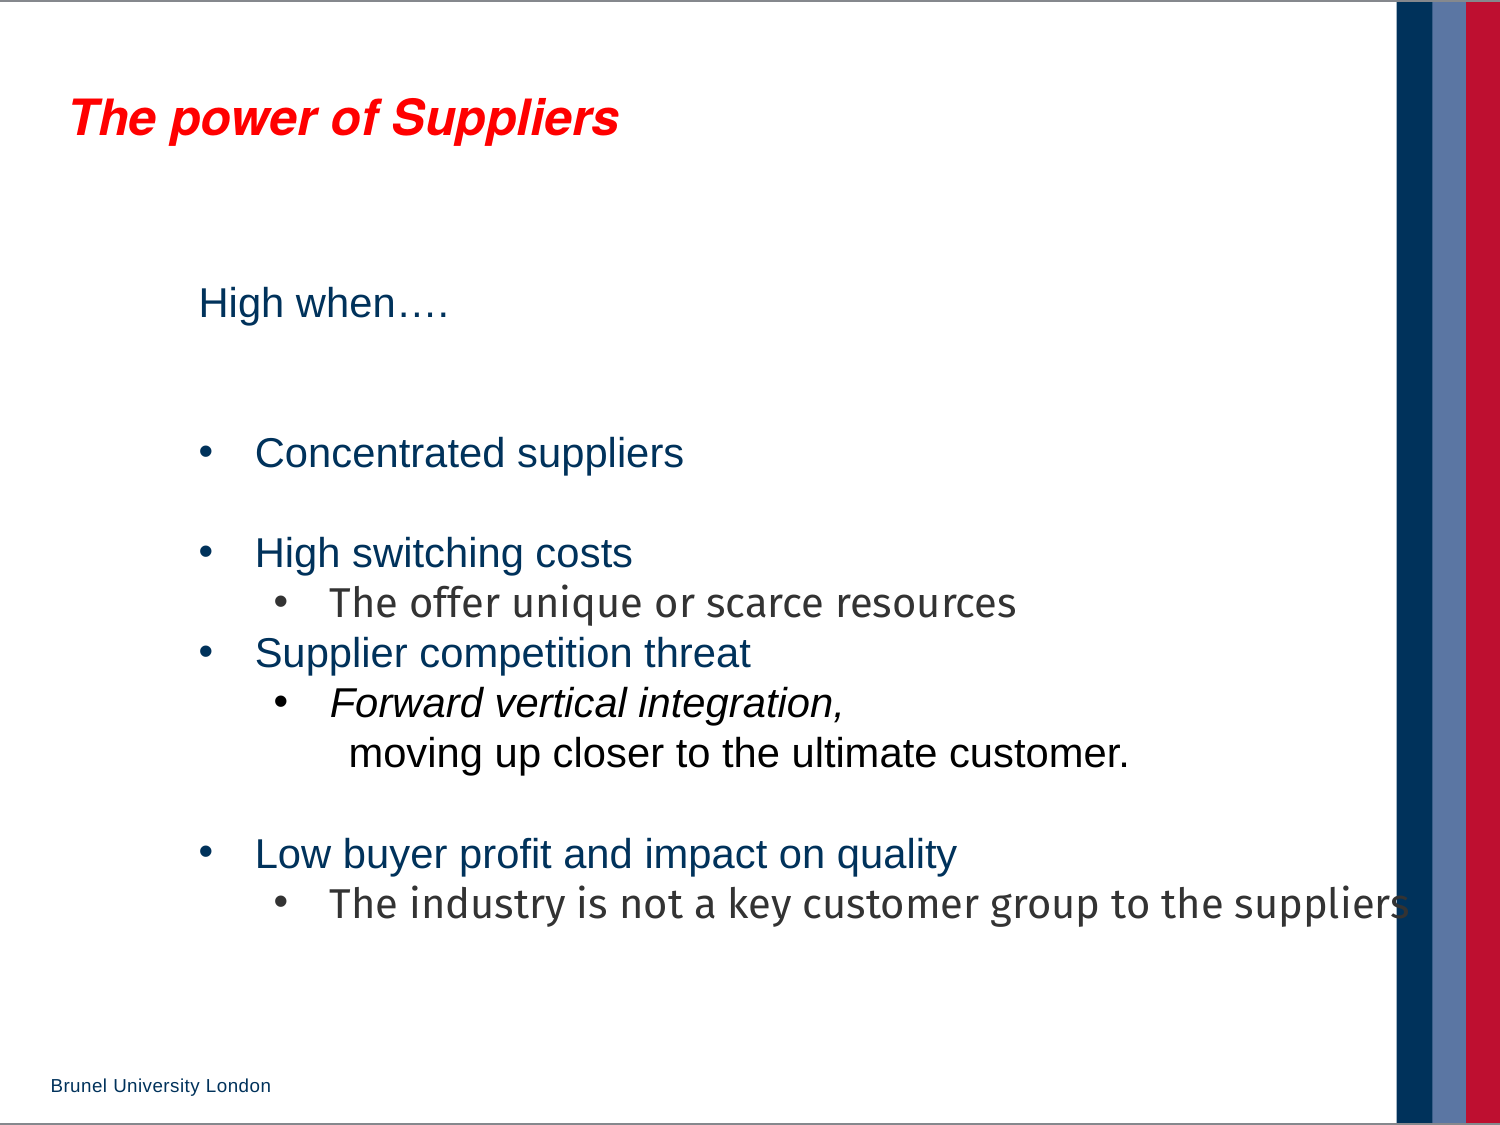

The power of Suppliers
High when….

Concentrated suppliers

High switching costs
The offer unique or scarce resources
Supplier competition threat
Forward vertical integration,
moving up closer to the ultimate customer.

Low buyer profit and impact on quality
The industry is not a key customer group to the suppliers